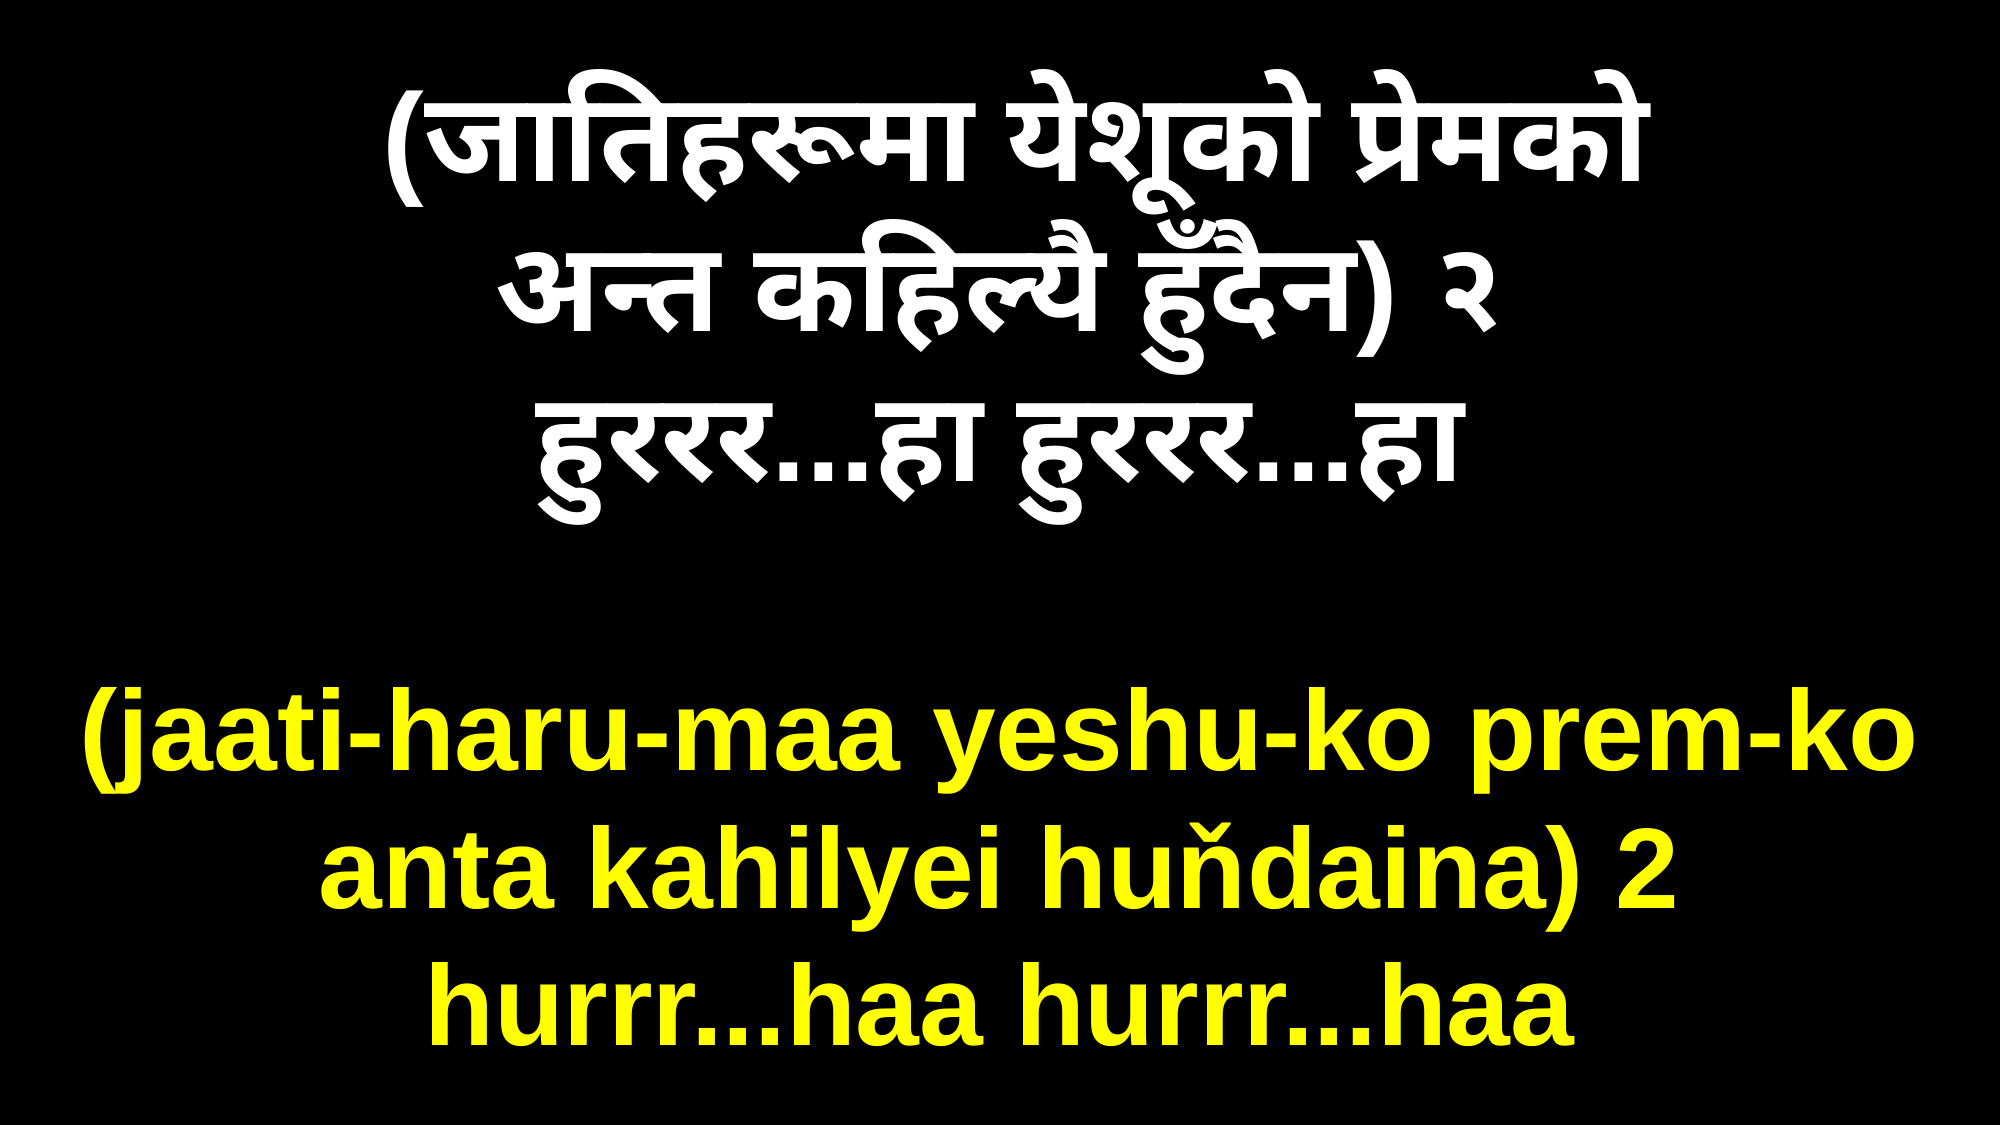

(जातिहरूमा येशूको प्रेमको
अन्त कहिल्यै हुँदैन) २
हुररर...हा हुररर...हा

(jaati-haru-maa yeshu-ko prem-ko
anta kahilyei huňdaina) 2
hurrr...haa hurrr...haa